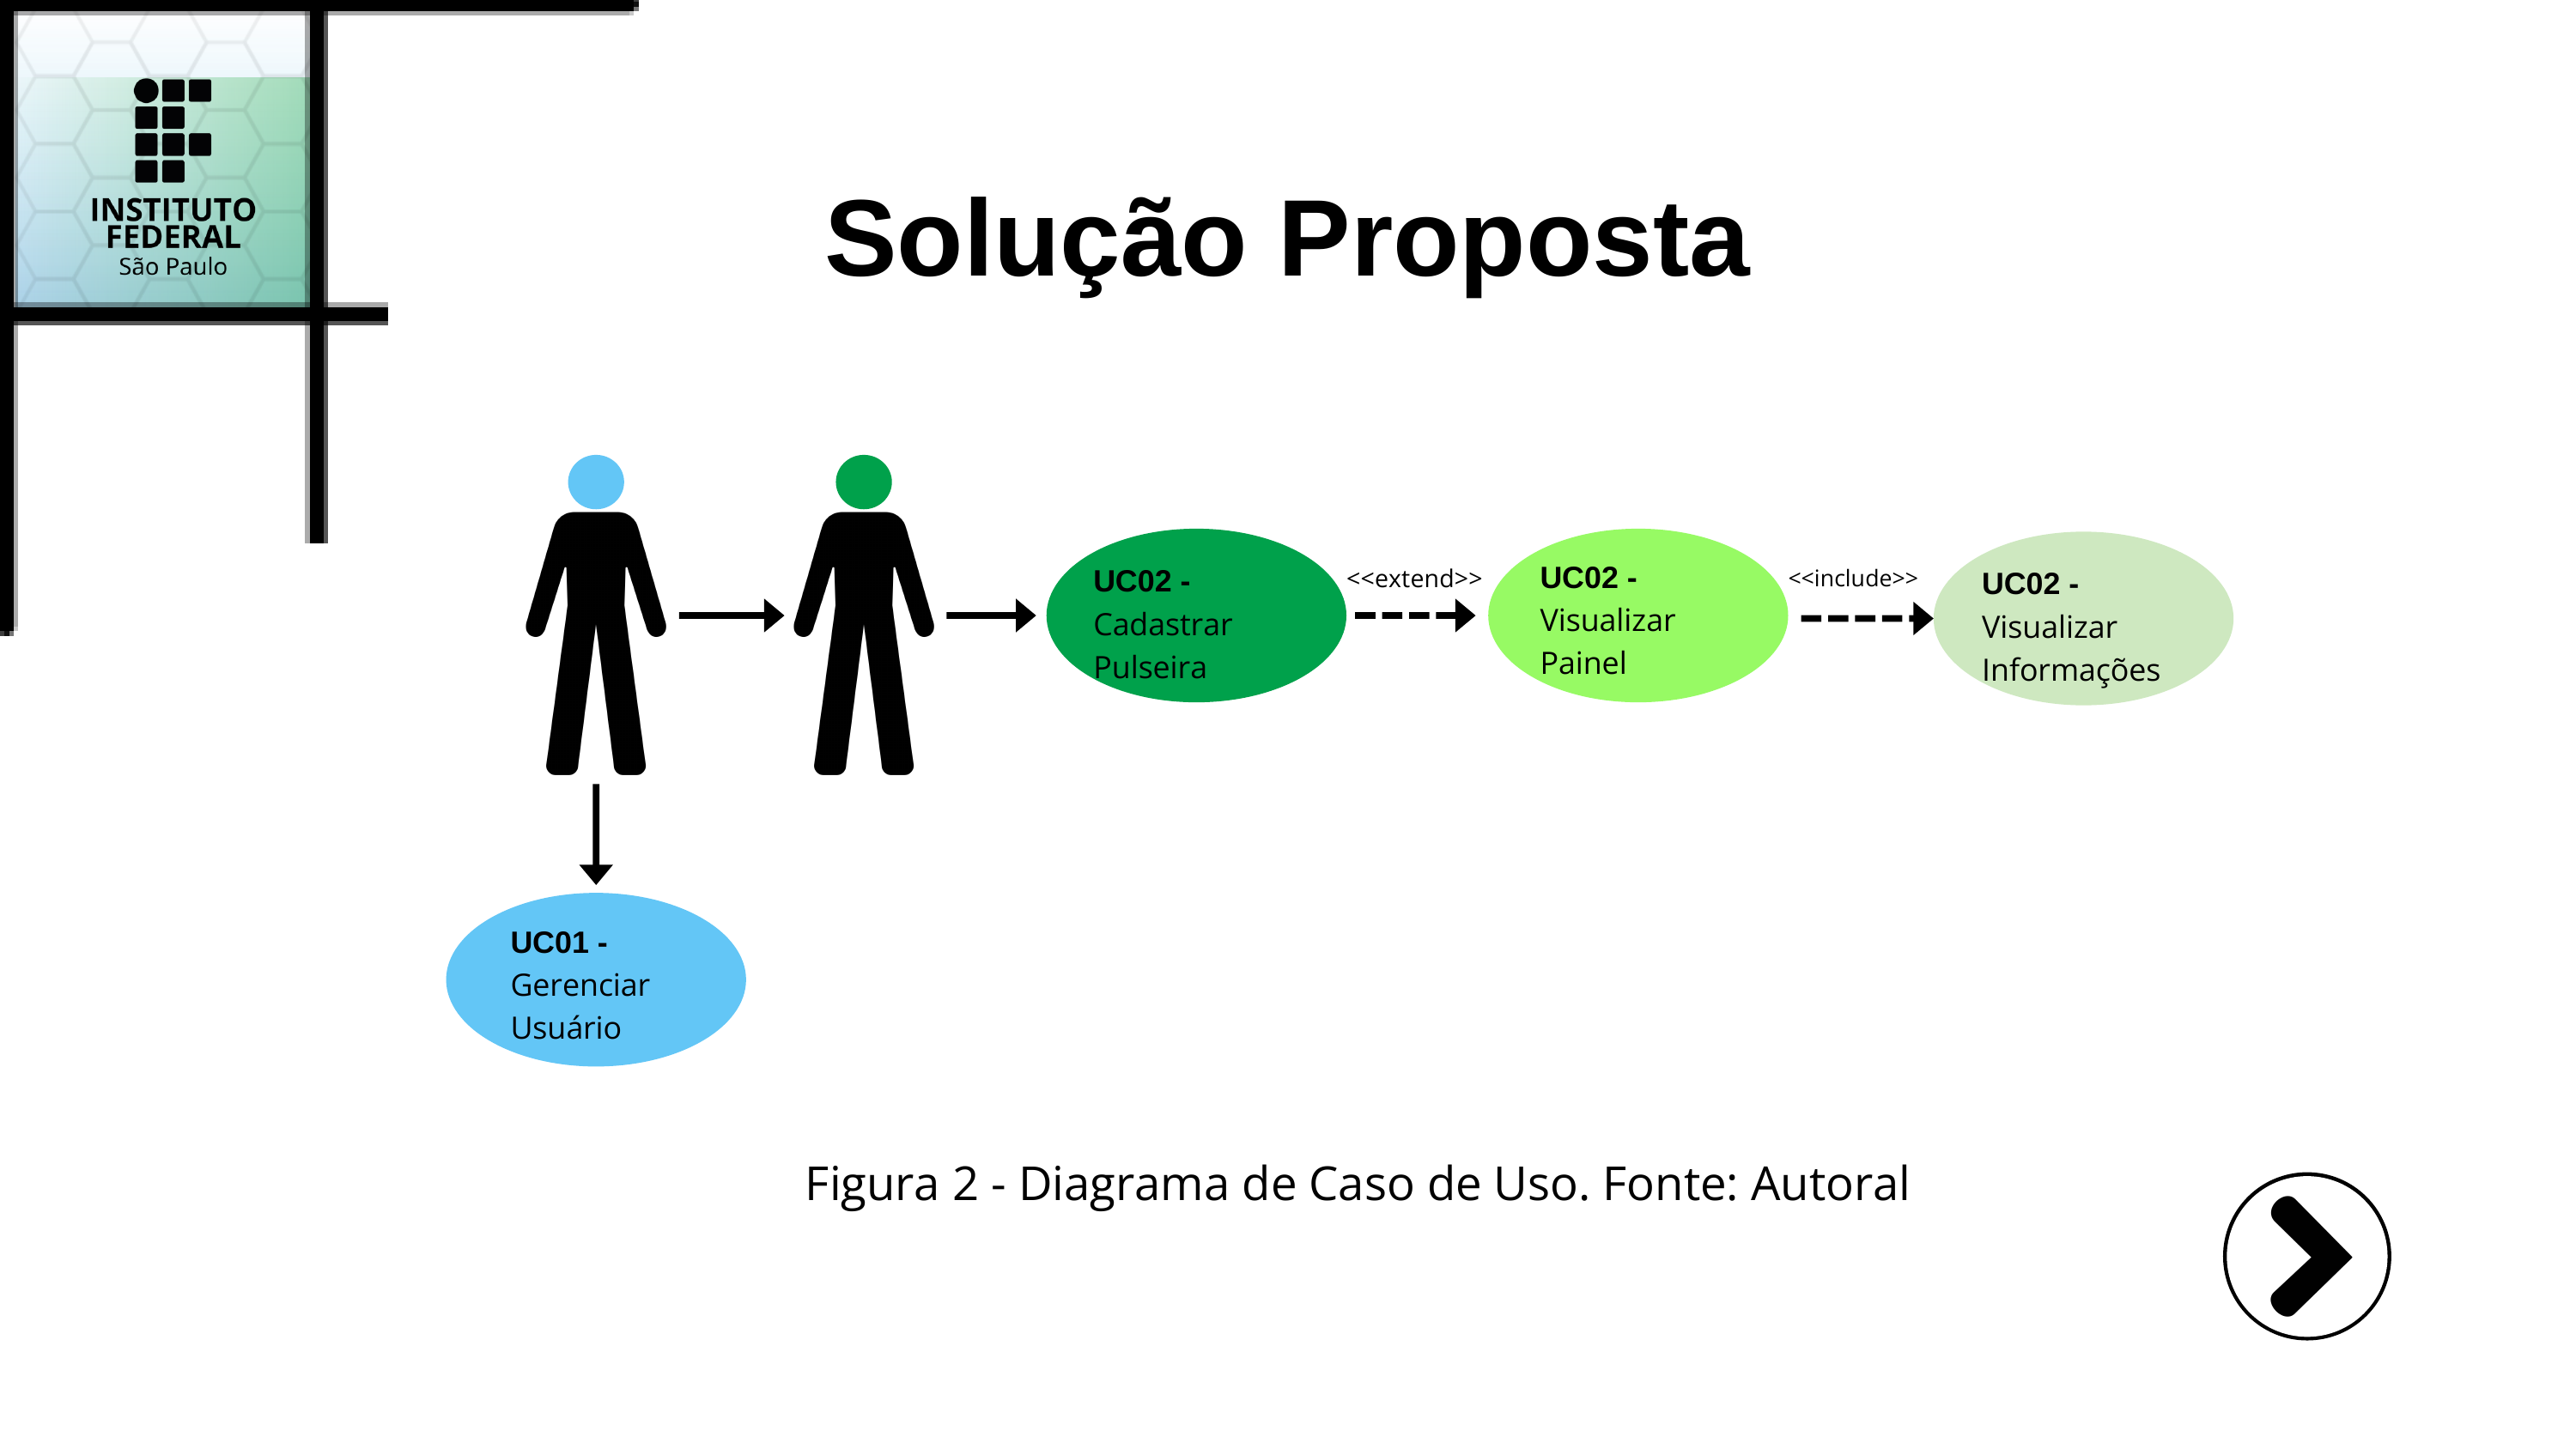

Solução Proposta

UC02 - Visualizar Painel
UC02 - Cadastrar Pulseira
<<extend>>
UC02 - Visualizar Informações
<<include>>

UC01 - Gerenciar Usuário

Figura 2 - Diagrama de Caso de Uso. Fonte: Autoral